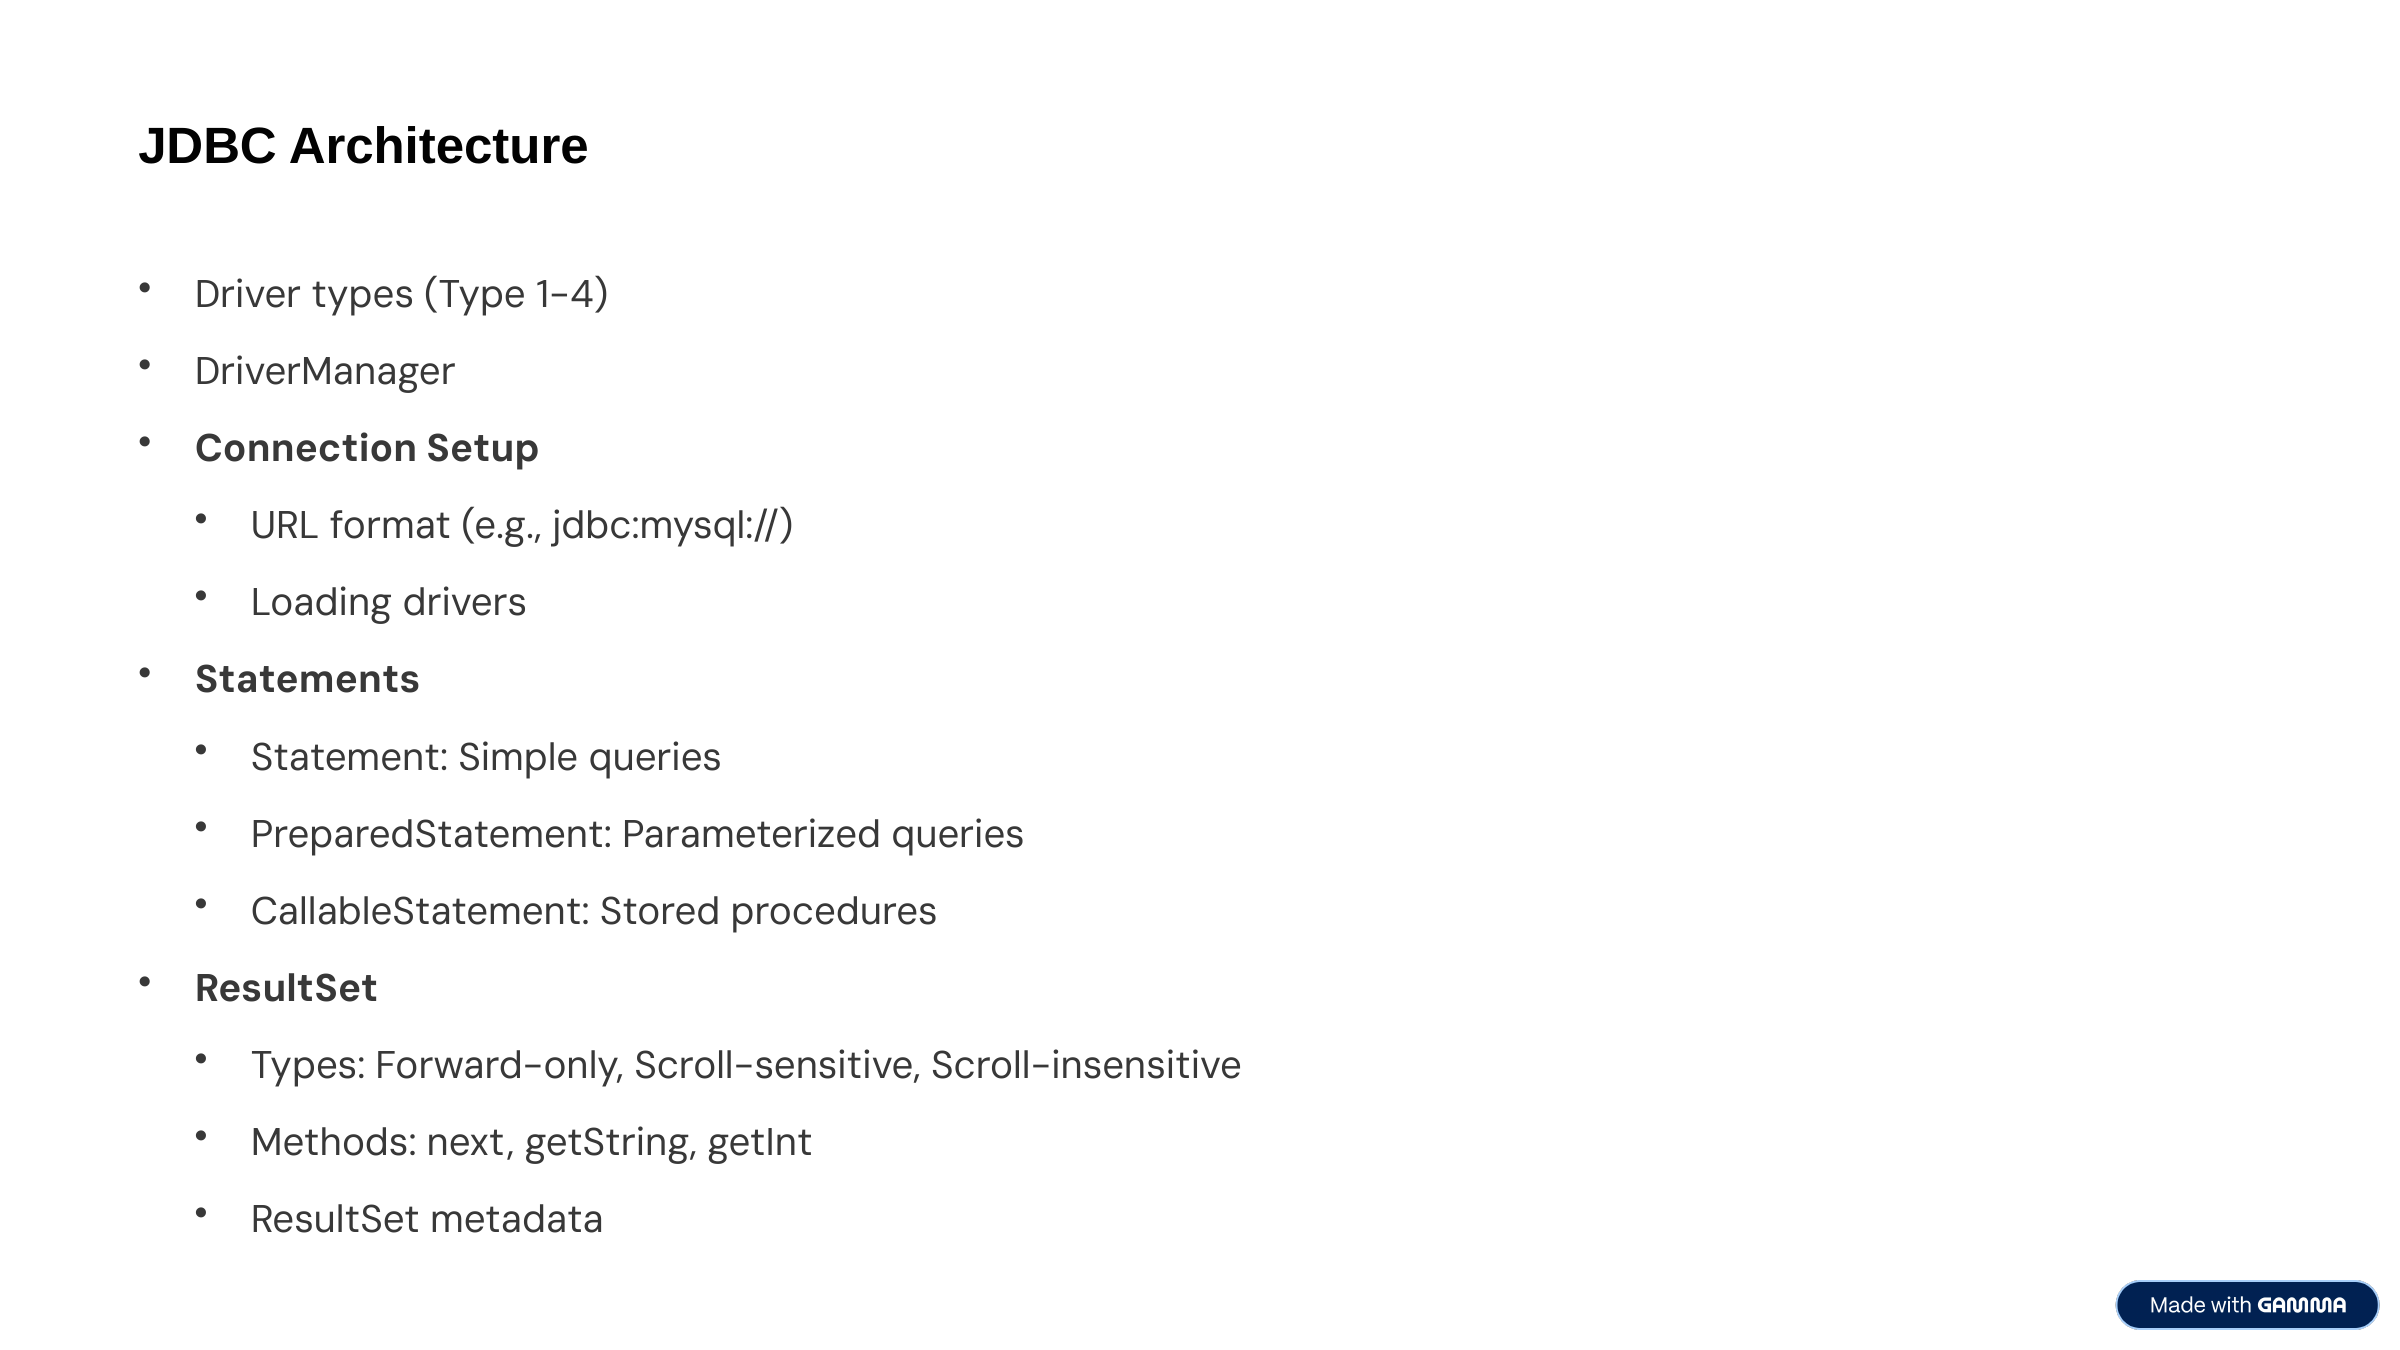

JDBC Architecture
Driver types (Type 1-4)
DriverManager
Connection Setup
URL format (e.g., jdbc:mysql://)
Loading drivers
Statements
Statement: Simple queries
PreparedStatement: Parameterized queries
CallableStatement: Stored procedures
ResultSet
Types: Forward-only, Scroll-sensitive, Scroll-insensitive
Methods: next, getString, getInt
ResultSet metadata